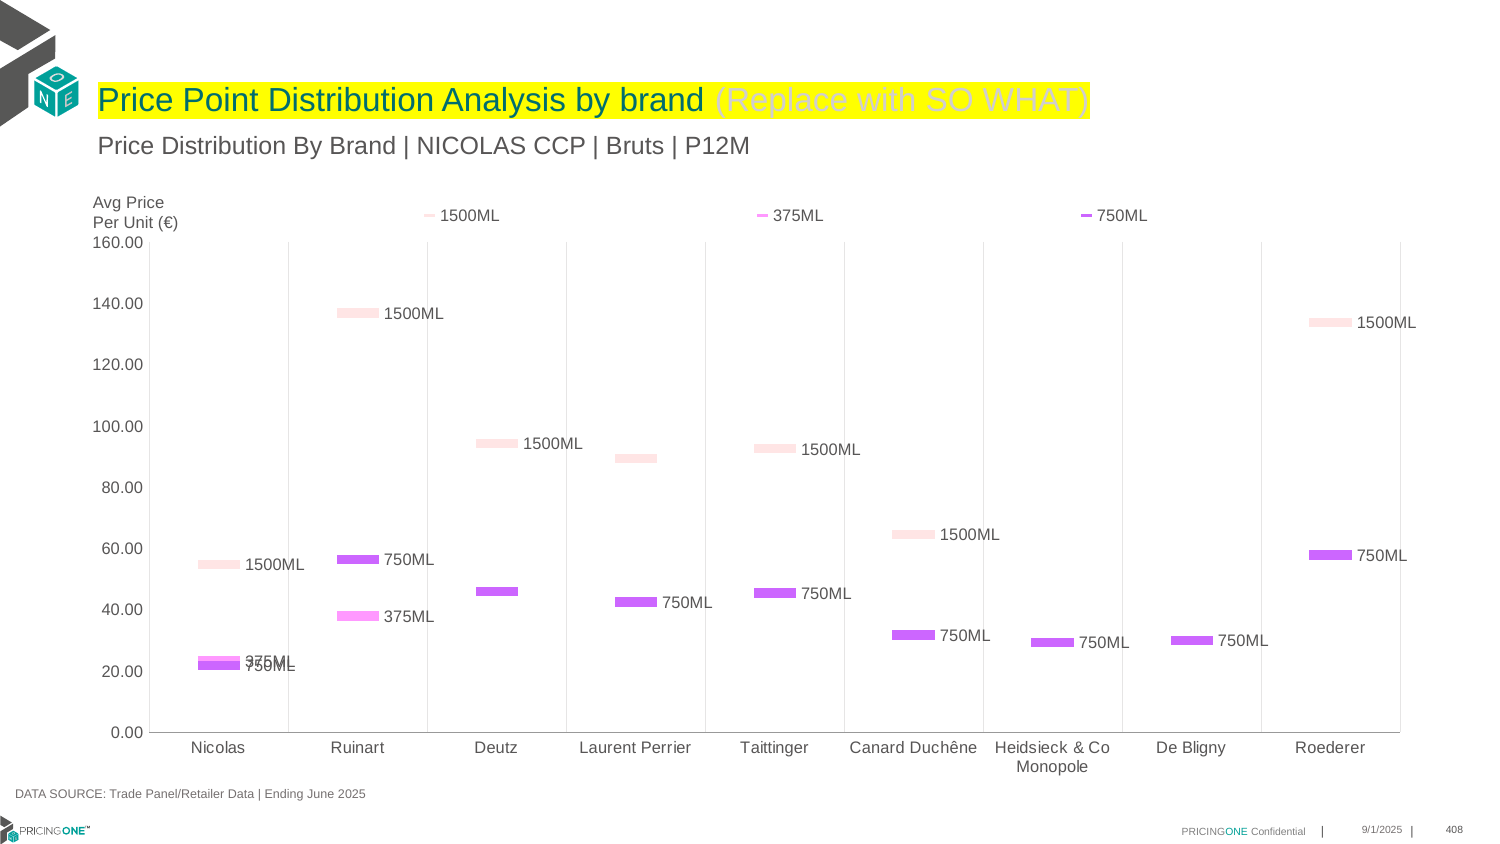

# Price Point Distribution Analysis by brand (Replace with SO WHAT)
Price Distribution By Brand | NICOLAS CCP | Bruts | P12M

### Chart

| Category | 1500ML | 375ML | 750ML |
|---|---|---|---|
| Nicolas | 54.7838 | 23.2358 | 21.764 |
| Ruinart | 136.7216 | 37.9014 | 56.4459 |
| Deutz | 94.2854 | None | 45.9602 |
| Laurent Perrier | 89.1917 | None | 42.4606 |
| Taittinger | 92.4589 | None | 45.4228 |
| Canard Duchêne | 64.4553 | None | 31.659 |
| Heidsieck & Co Monopole | None | None | 29.2221 |
| De Bligny | None | None | 29.8363 |
| Roederer | 133.5833 | None | 57.8054 |
Avg Price
Per Unit (€)
DATA SOURCE: Trade Panel/Retailer Data | Ending June 2025
9/1/2025
408